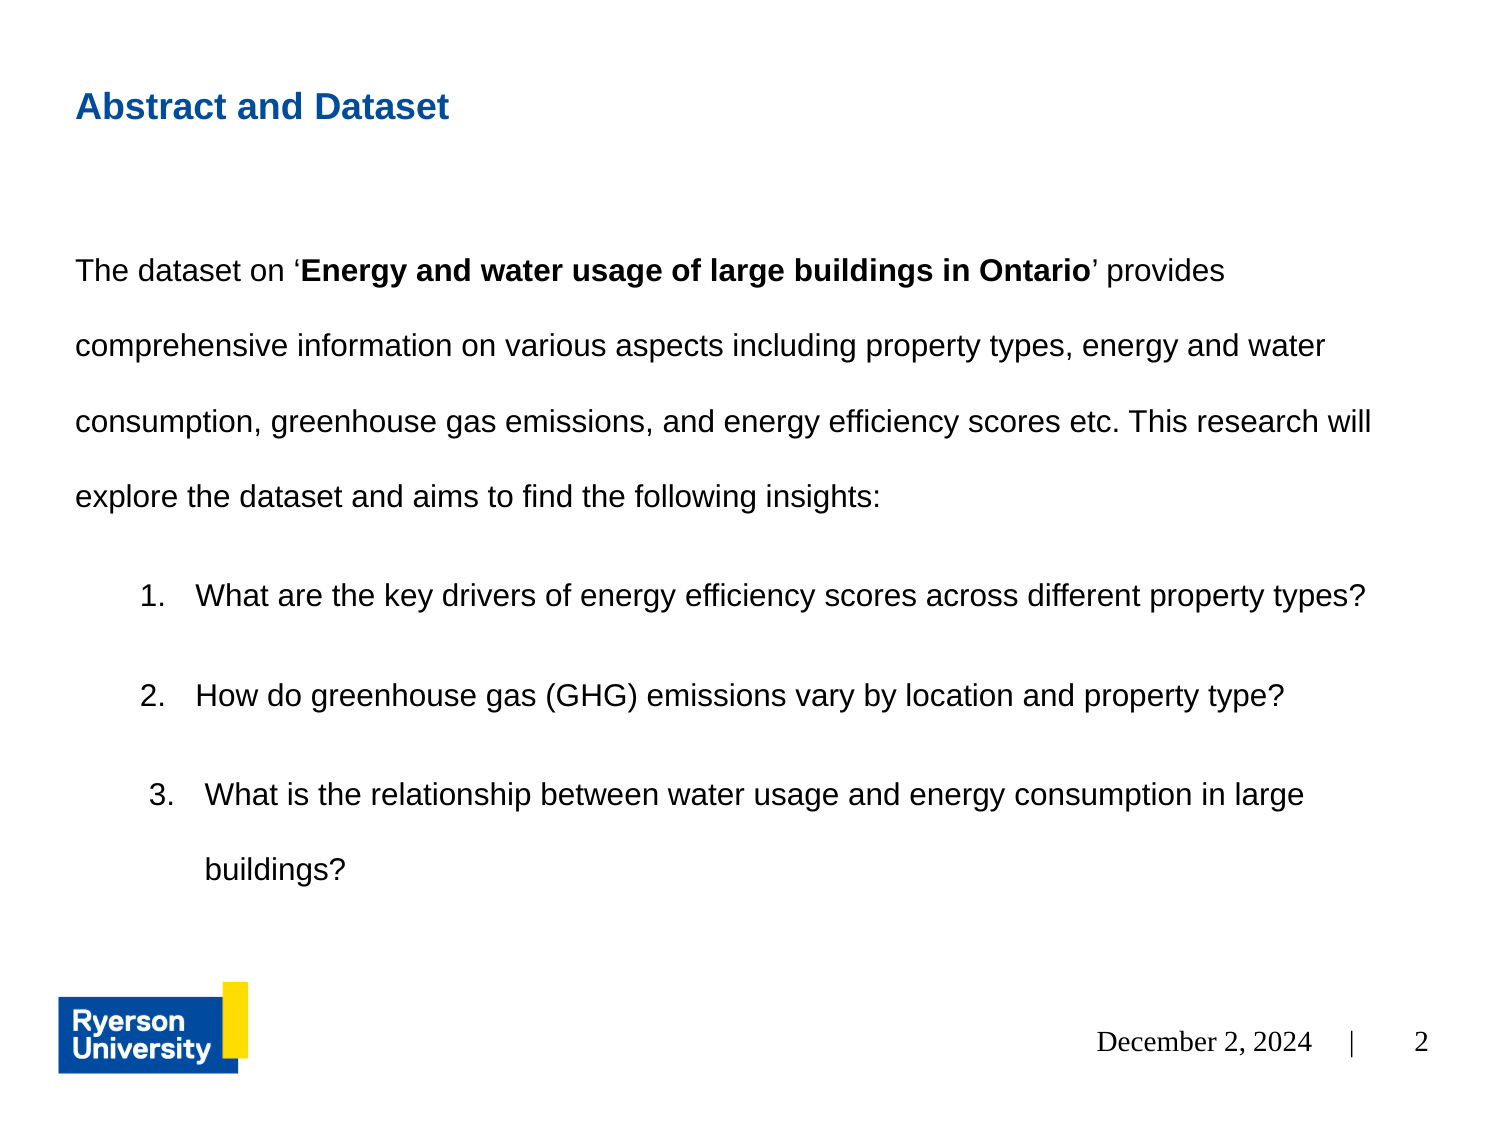

# Abstract and Dataset
The dataset on ‘Energy and water usage of large buildings in Ontario’ provides comprehensive information on various aspects including property types, energy and water consumption, greenhouse gas emissions, and energy efficiency scores etc. This research will explore the dataset and aims to find the following insights:
What are the key drivers of energy efficiency scores across different property types?
How do greenhouse gas (GHG) emissions vary by location and property type?
What is the relationship between water usage and energy consumption in large buildings?

December 2, 2024     |
2